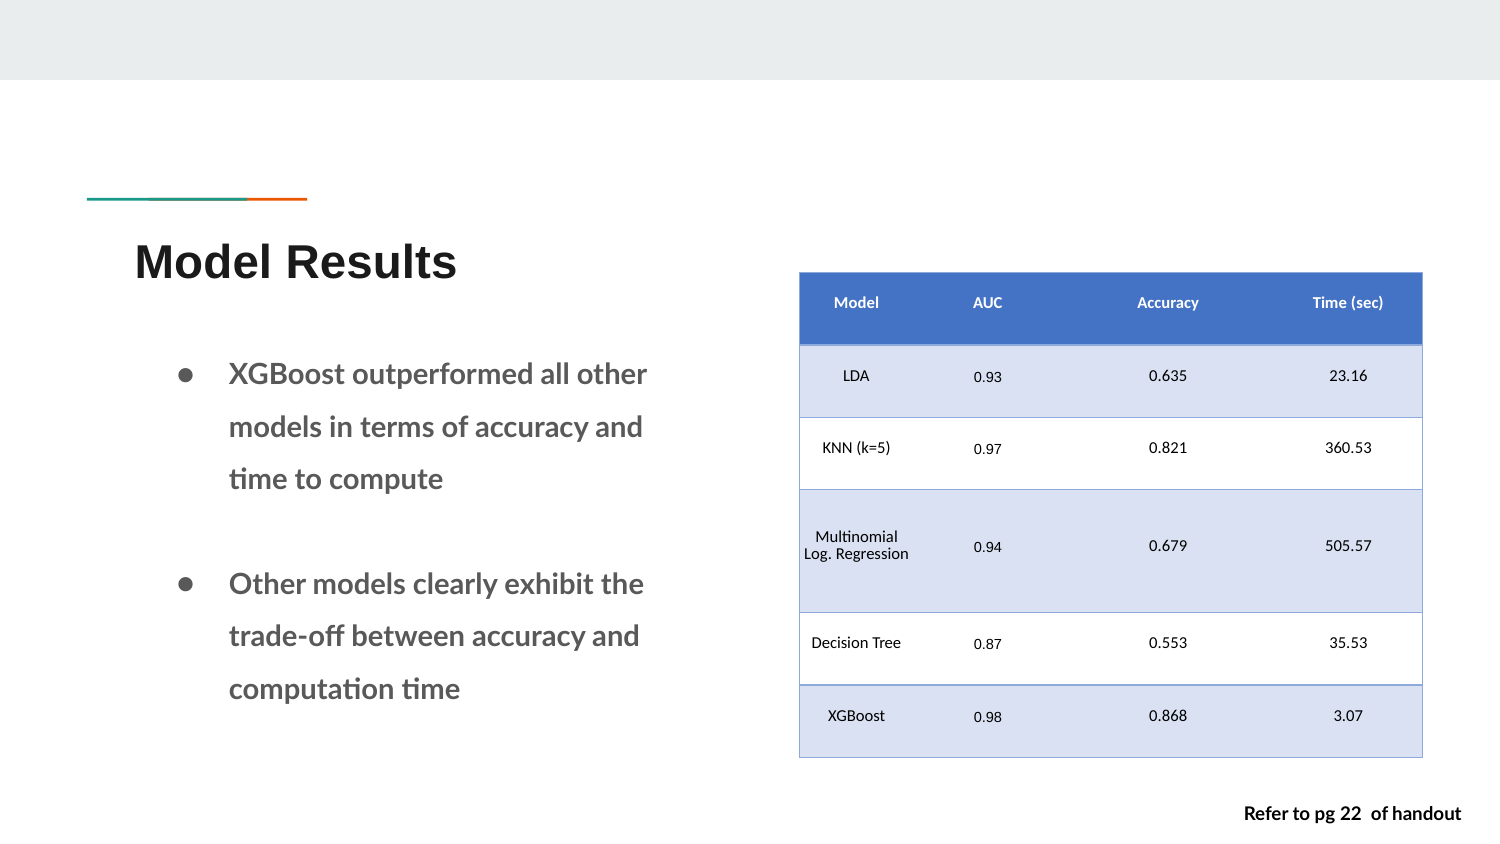

# Model Results
| Model | AUC | Accuracy | Time (sec) |
| --- | --- | --- | --- |
| LDA | 0.93 | 0.635 | 23.16 |
| KNN (k=5) | 0.97 | 0.821 | 360.53 |
| Multinomial Log. Regression | 0.94 | 0.679 | 505.57 |
| Decision Tree | 0.87 | 0.553 | 35.53 |
| XGBoost | 0.98 | 0.868 | 3.07 |
XGBoost outperformed all other models in terms of accuracy and time to compute

Other models clearly exhibit the trade-off between accuracy and computation time
Refer to pg 22  of handout